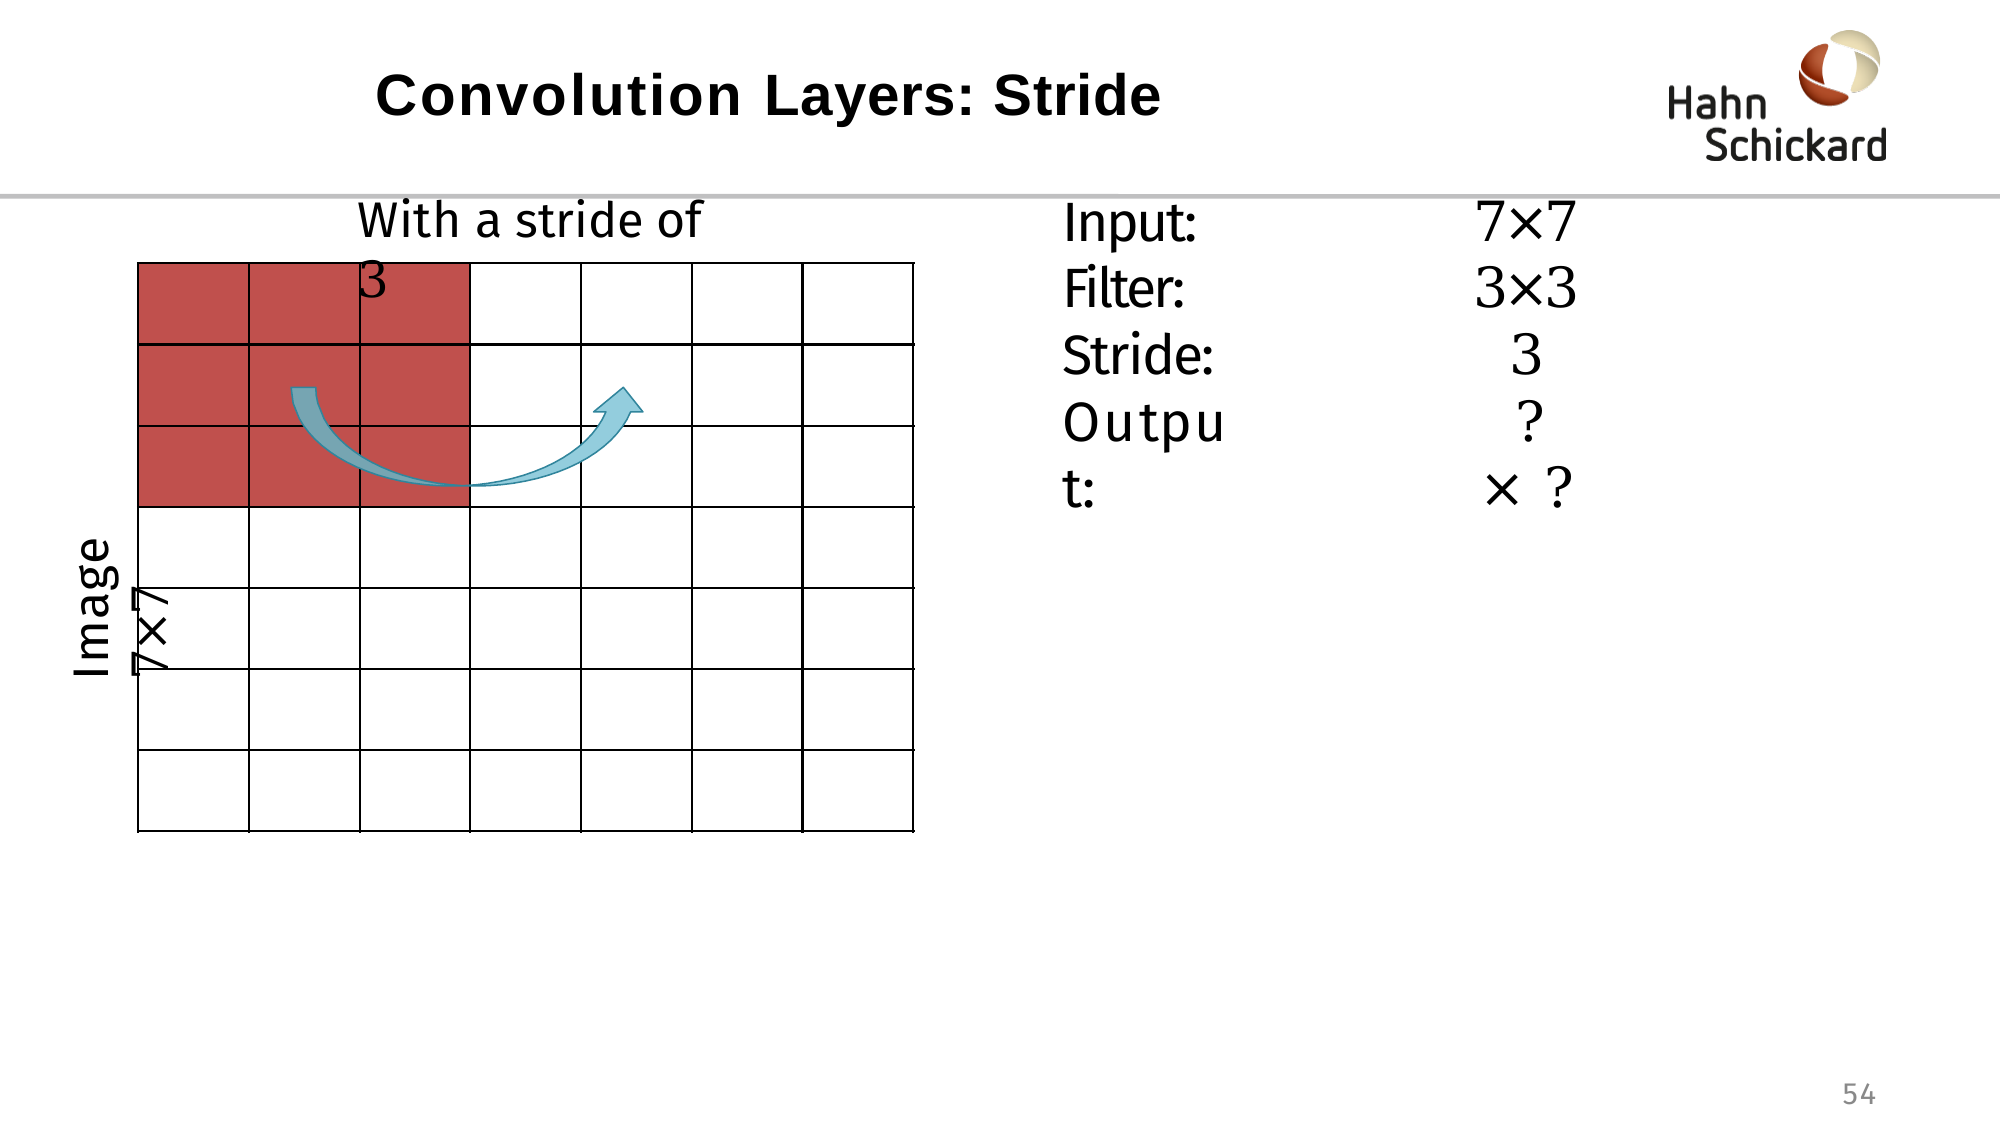

# Convolution Layers: Stride
7×7
3×3
3
? × ?
Input:  Filter:  Stride:  Output:
With a stride of 3

Image 7×7
54